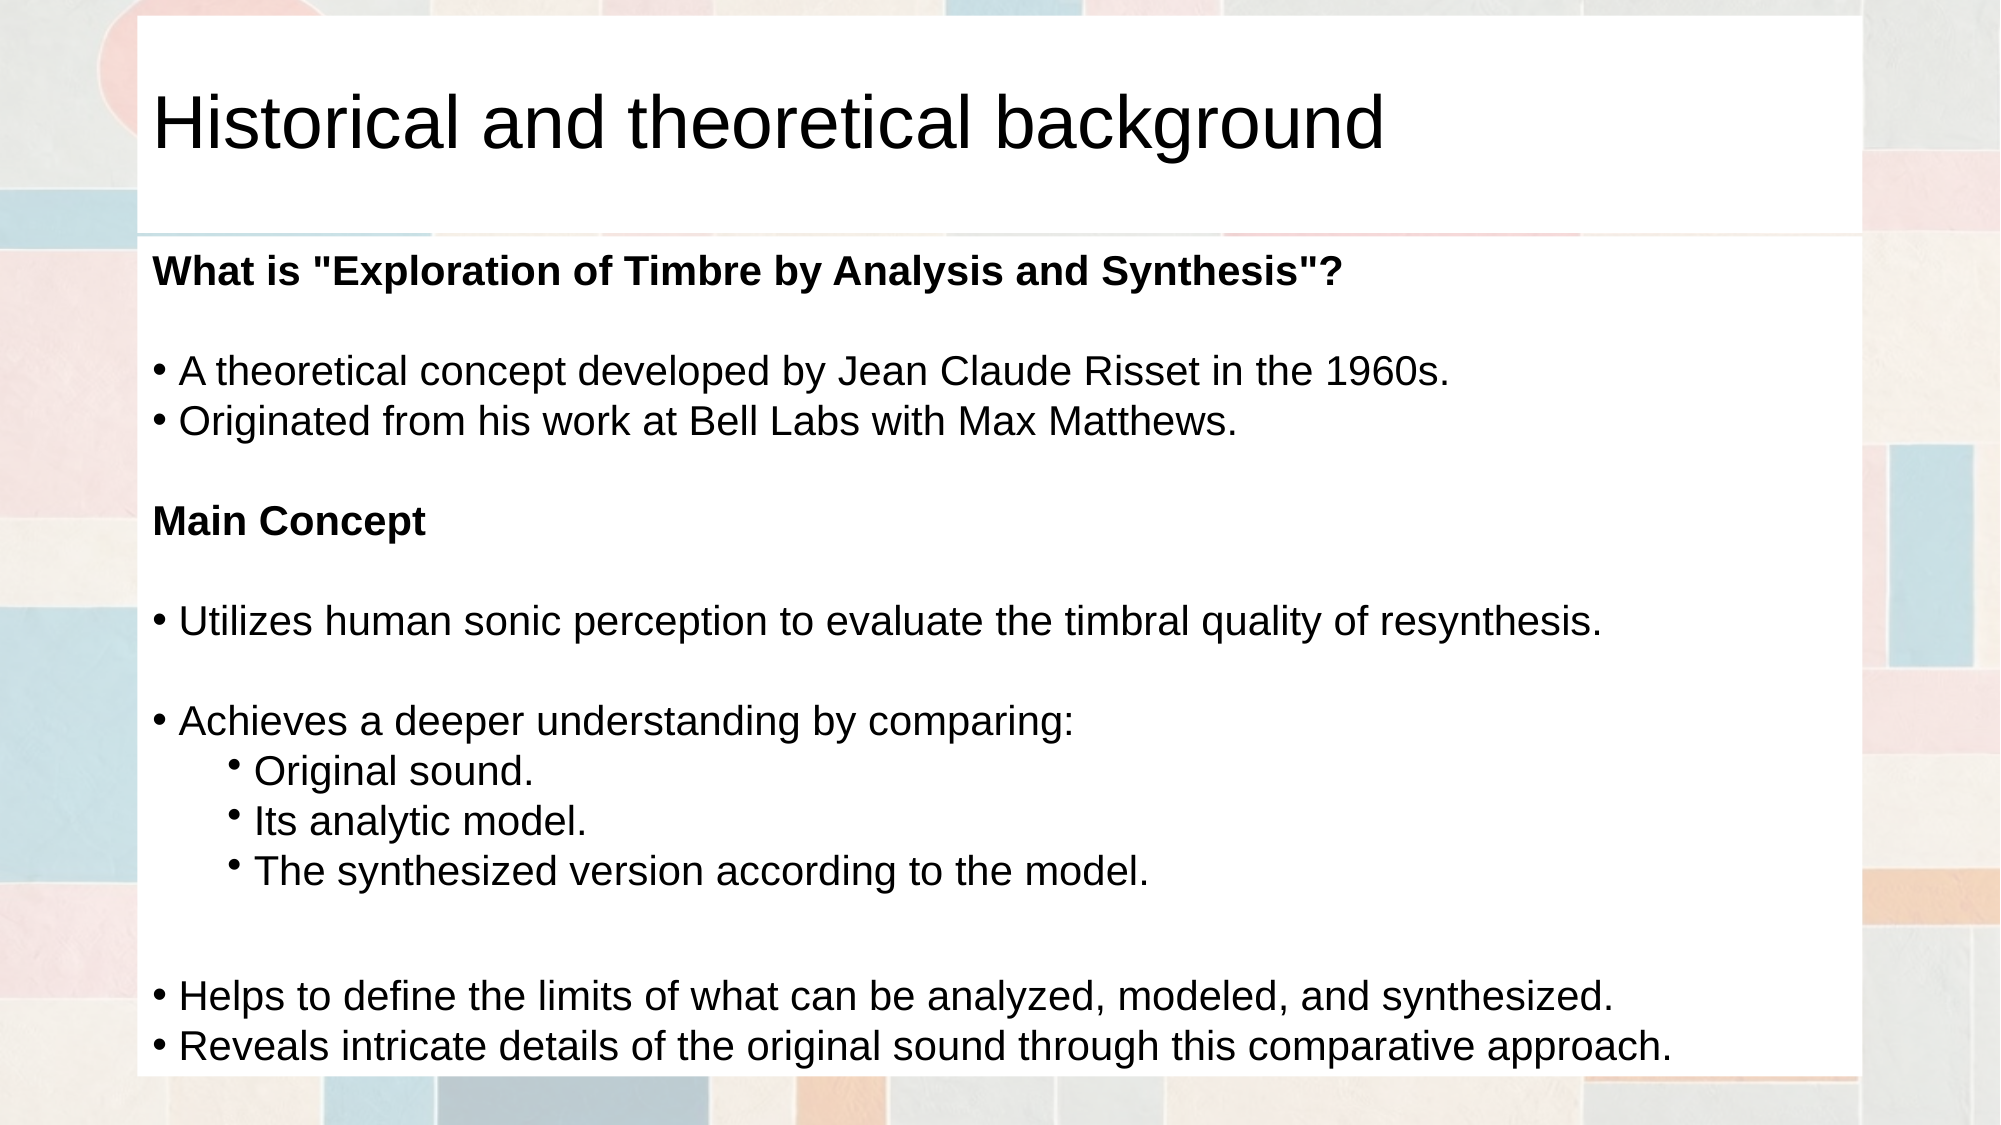

# Historical and theoretical background
What is "Exploration of Timbre by Analysis and Synthesis"?

 A theoretical concept developed by Jean Claude Risset in the 1960s.
 Originated from his work at Bell Labs with Max Matthews.

Main Concept

 Utilizes human sonic perception to evaluate the timbral quality of resynthesis.

 Achieves a deeper understanding by comparing:
 Original sound.
 Its analytic model.
 The synthesized version according to the model.

 Helps to define the limits of what can be analyzed, modeled, and synthesized.
 Reveals intricate details of the original sound through this comparative approach.